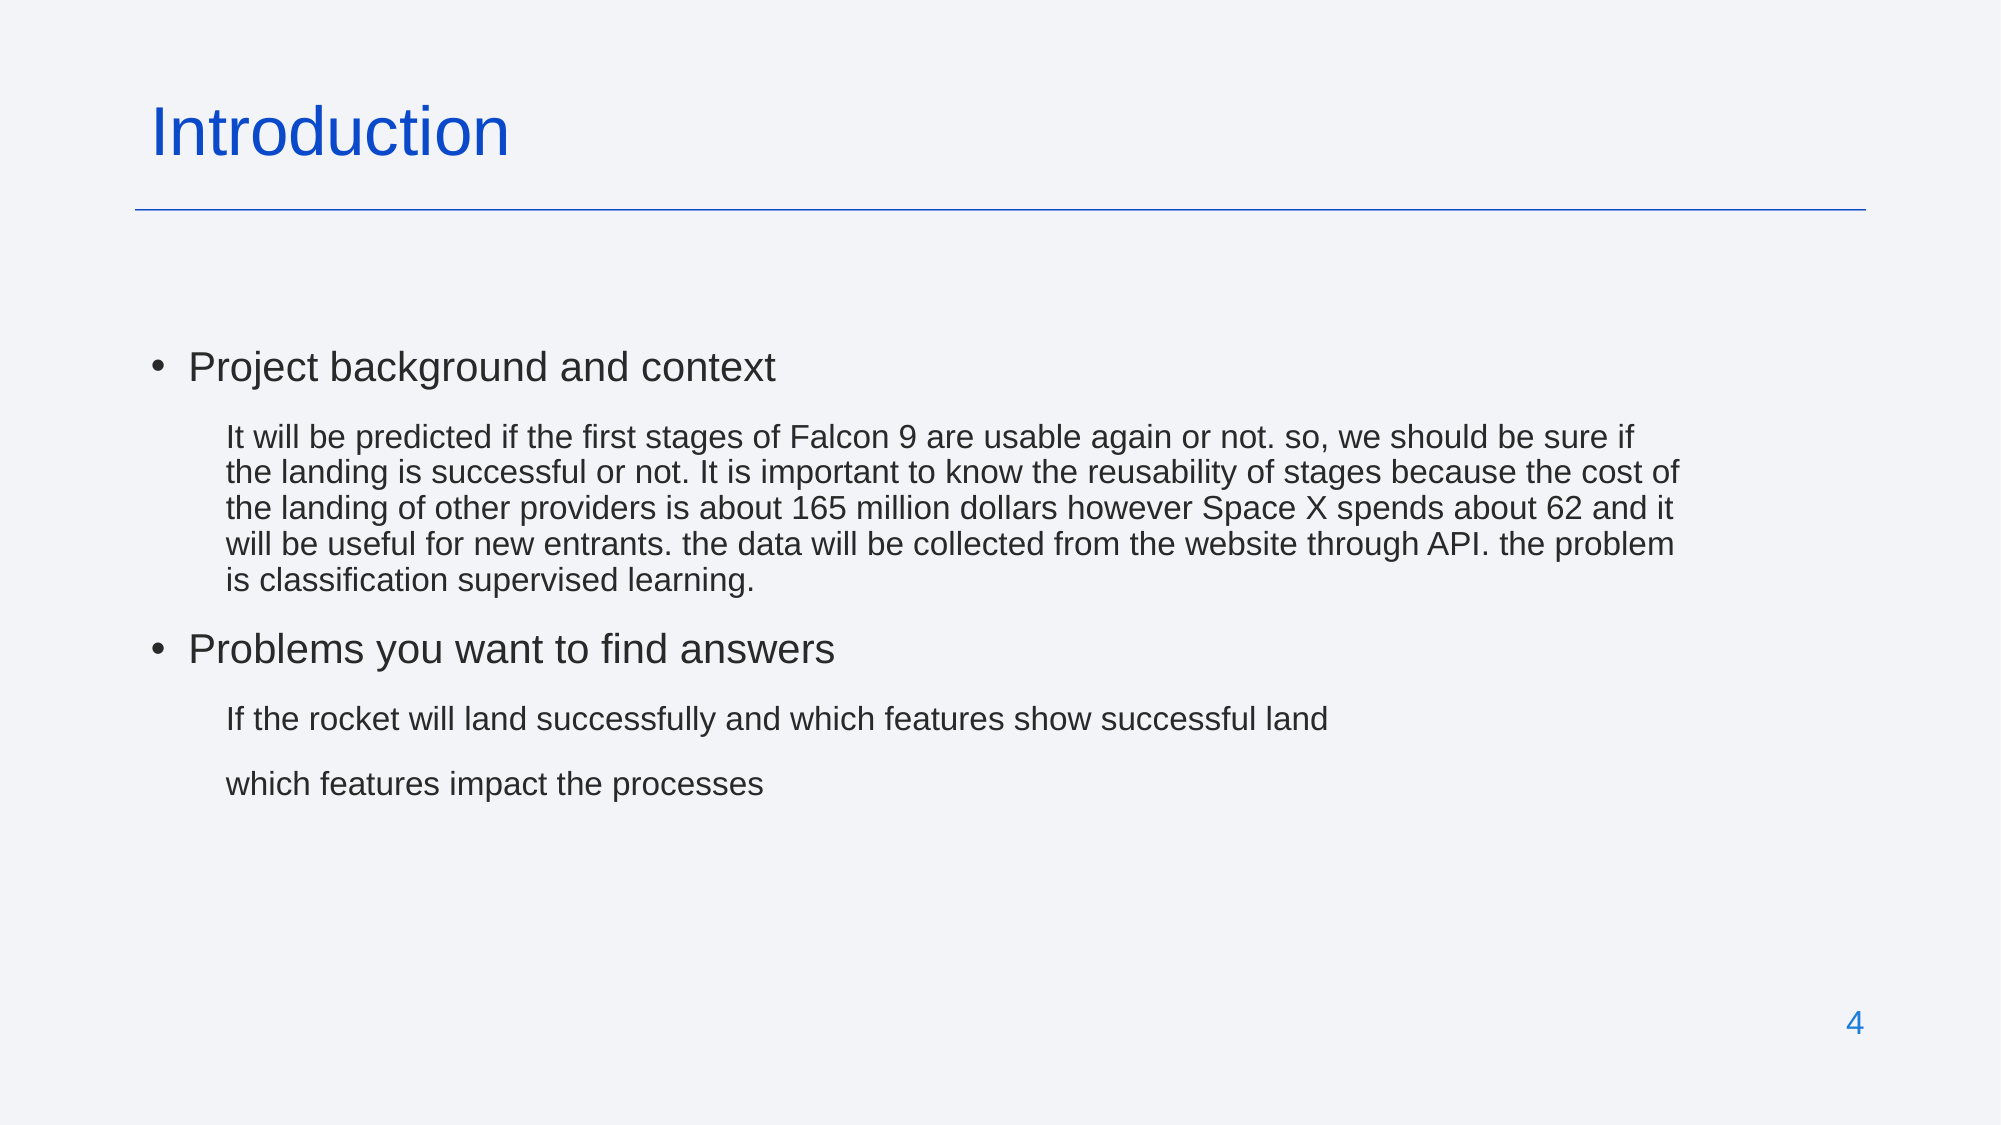

Introduction
Project background and context
It will be predicted if the first stages of Falcon 9 are usable again or not. so, we should be sure if the landing is successful or not. It is important to know the reusability of stages because the cost of the landing of other providers is about 165 million dollars however Space X spends about 62 and it will be useful for new entrants. the data will be collected from the website through API. the problem is classification supervised learning.
Problems you want to find answers
If the rocket will land successfully and which features show successful land
which features impact the processes
4